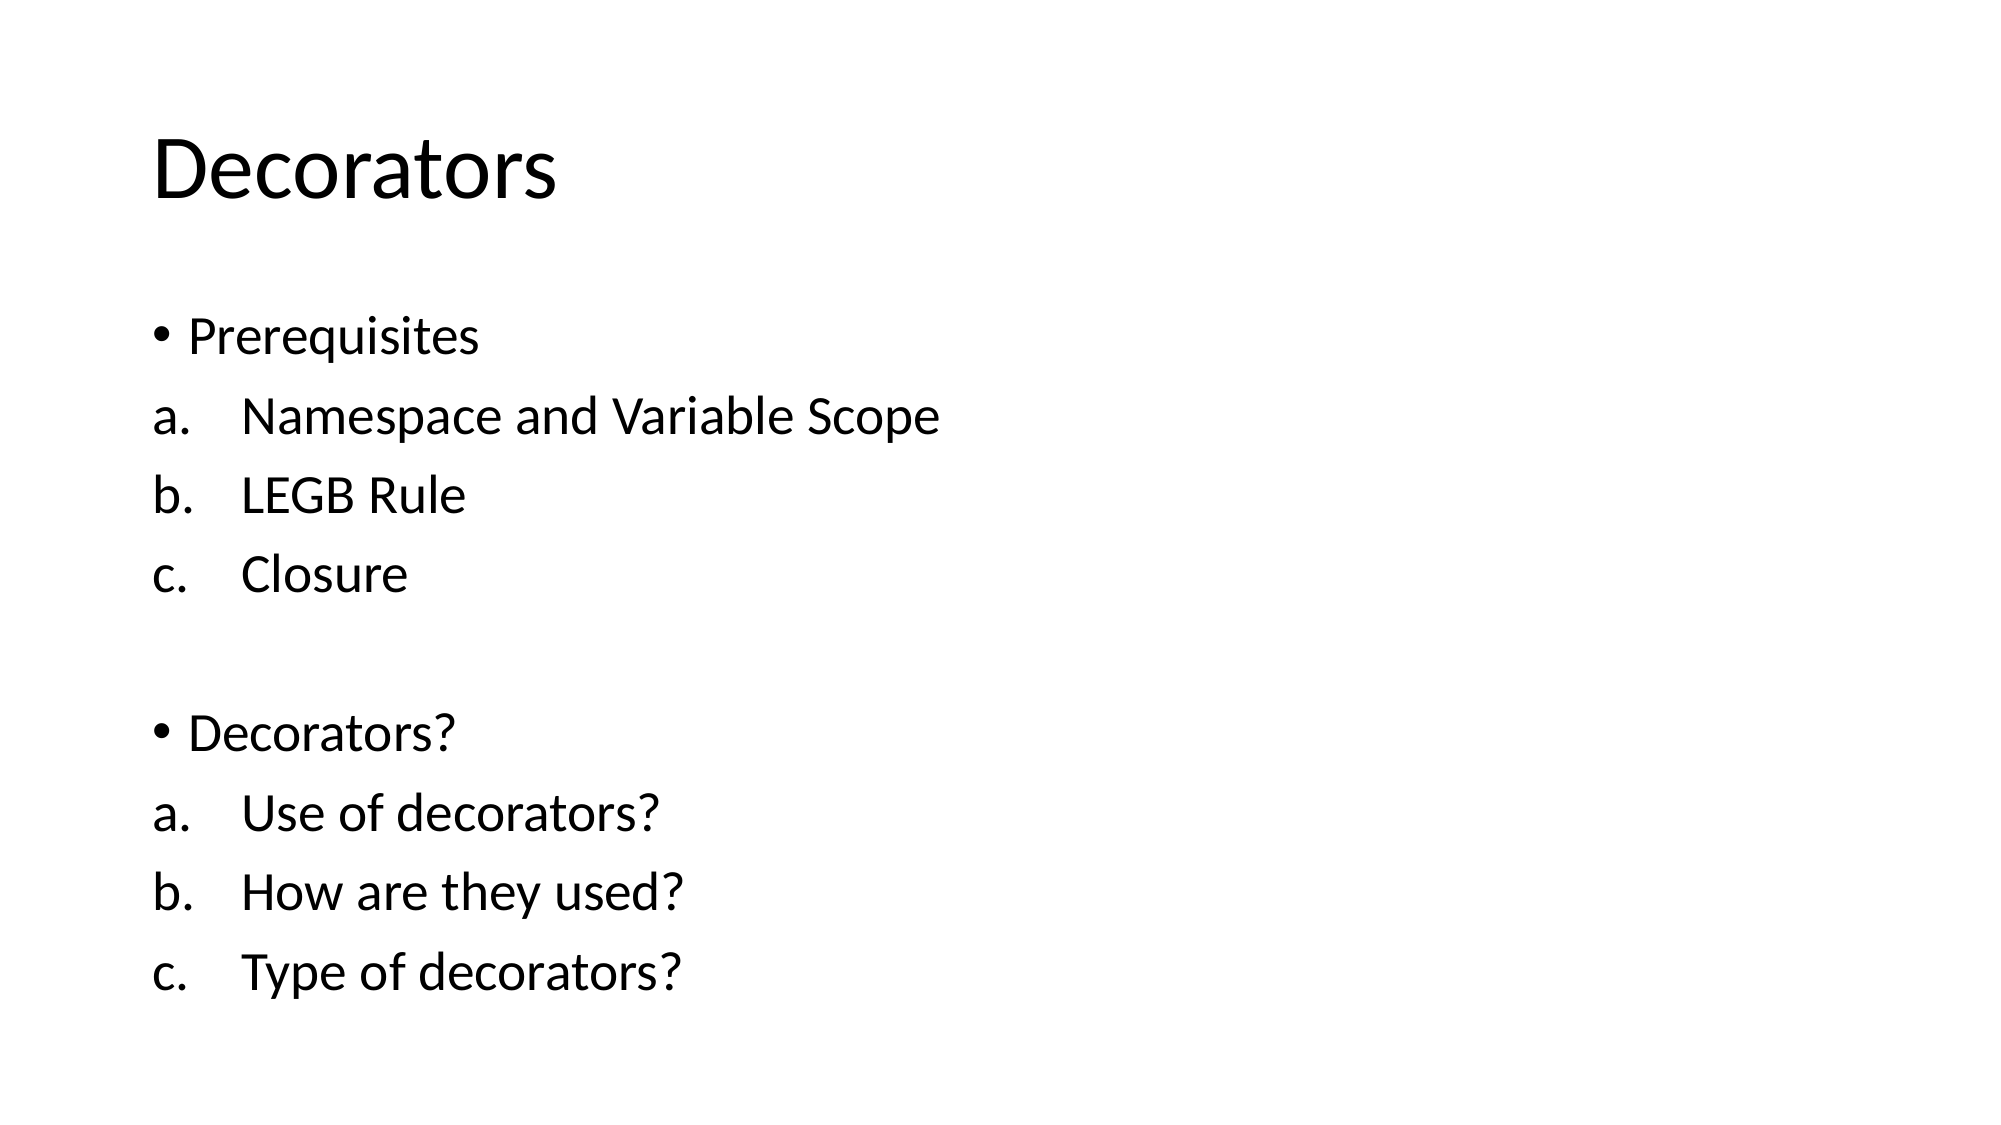

# Decorators
Prerequisites
Namespace and Variable Scope
LEGB Rule
Closure

Decorators?
Use of decorators?
How are they used?
Type of decorators?